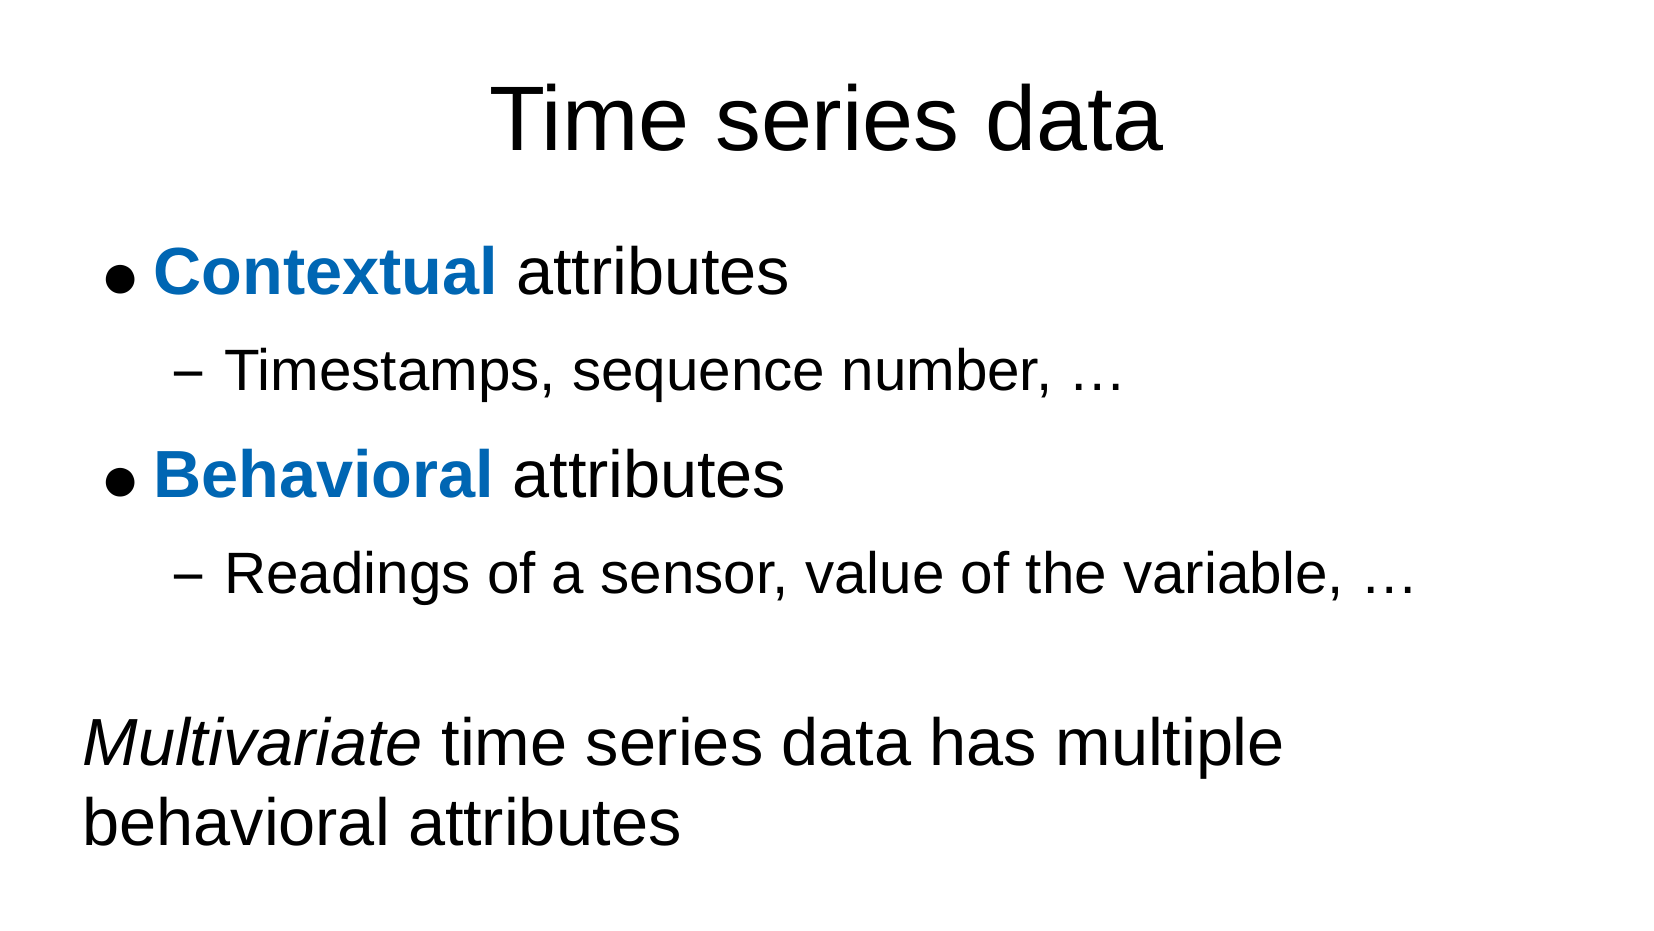

Time series data
Contextual attributes
Timestamps, sequence number, …
Behavioral attributes
Readings of a sensor, value of the variable, …

Multivariate time series data has multiple behavioral attributes